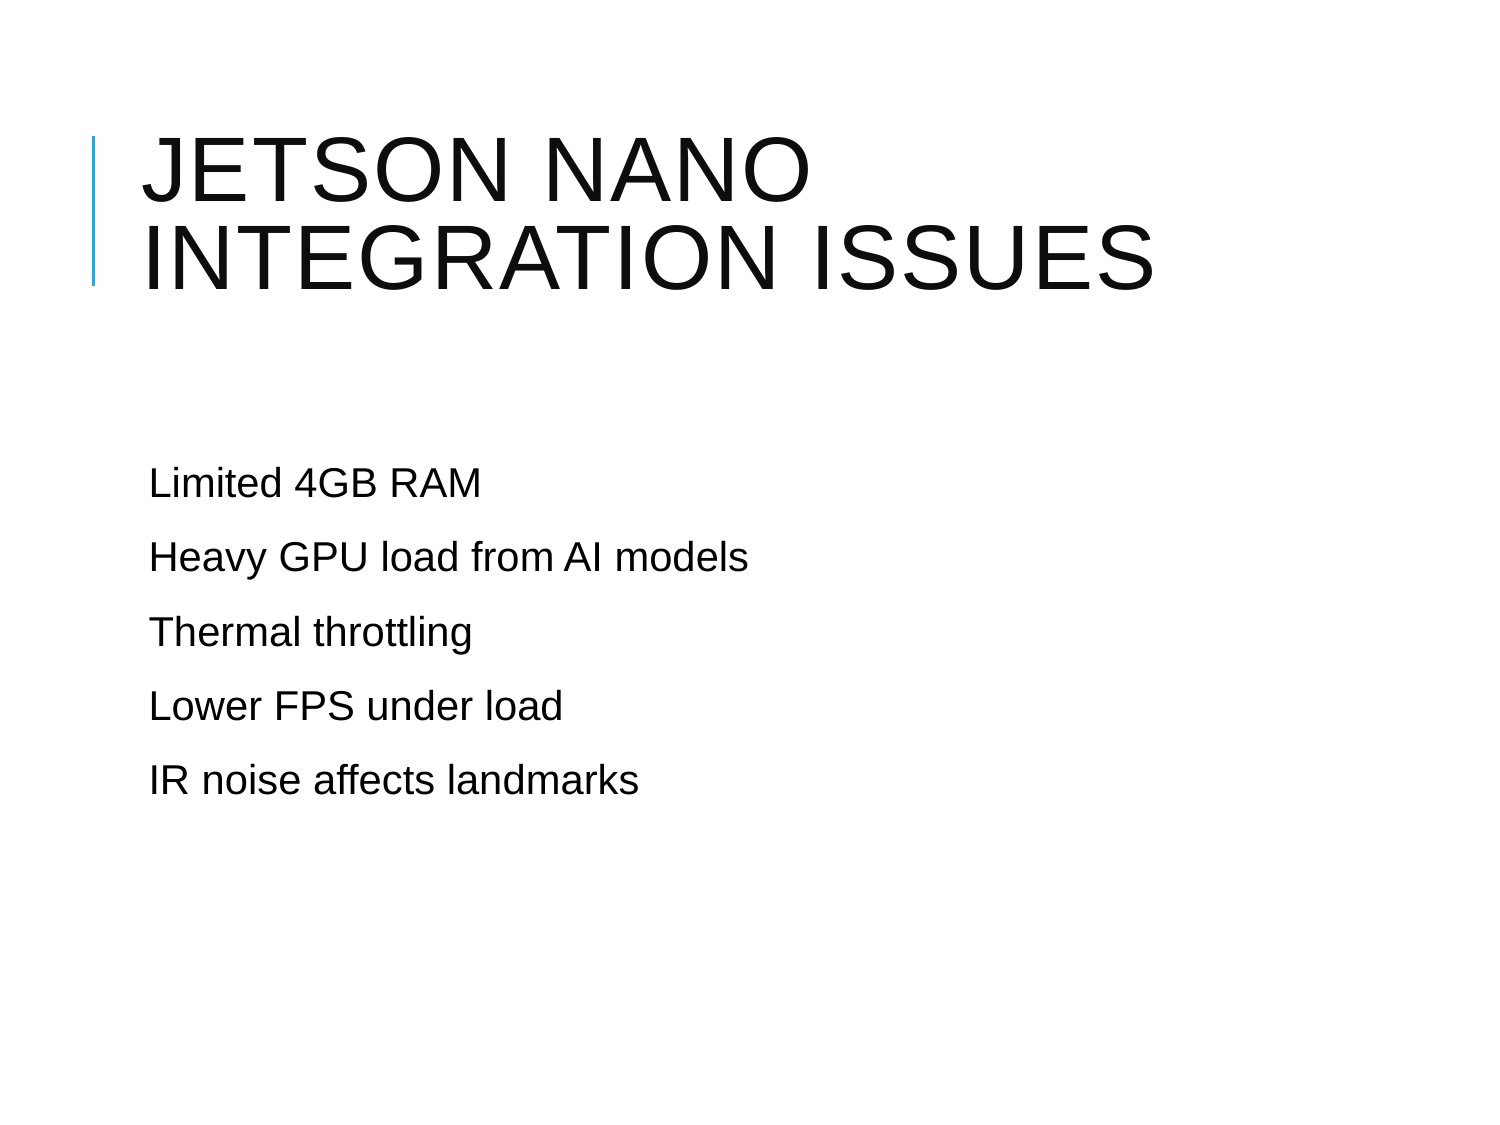

# Jetson Nano Integration Issues

Limited 4GB RAM
Heavy GPU load from AI models
Thermal throttling
Lower FPS under load
IR noise affects landmarks